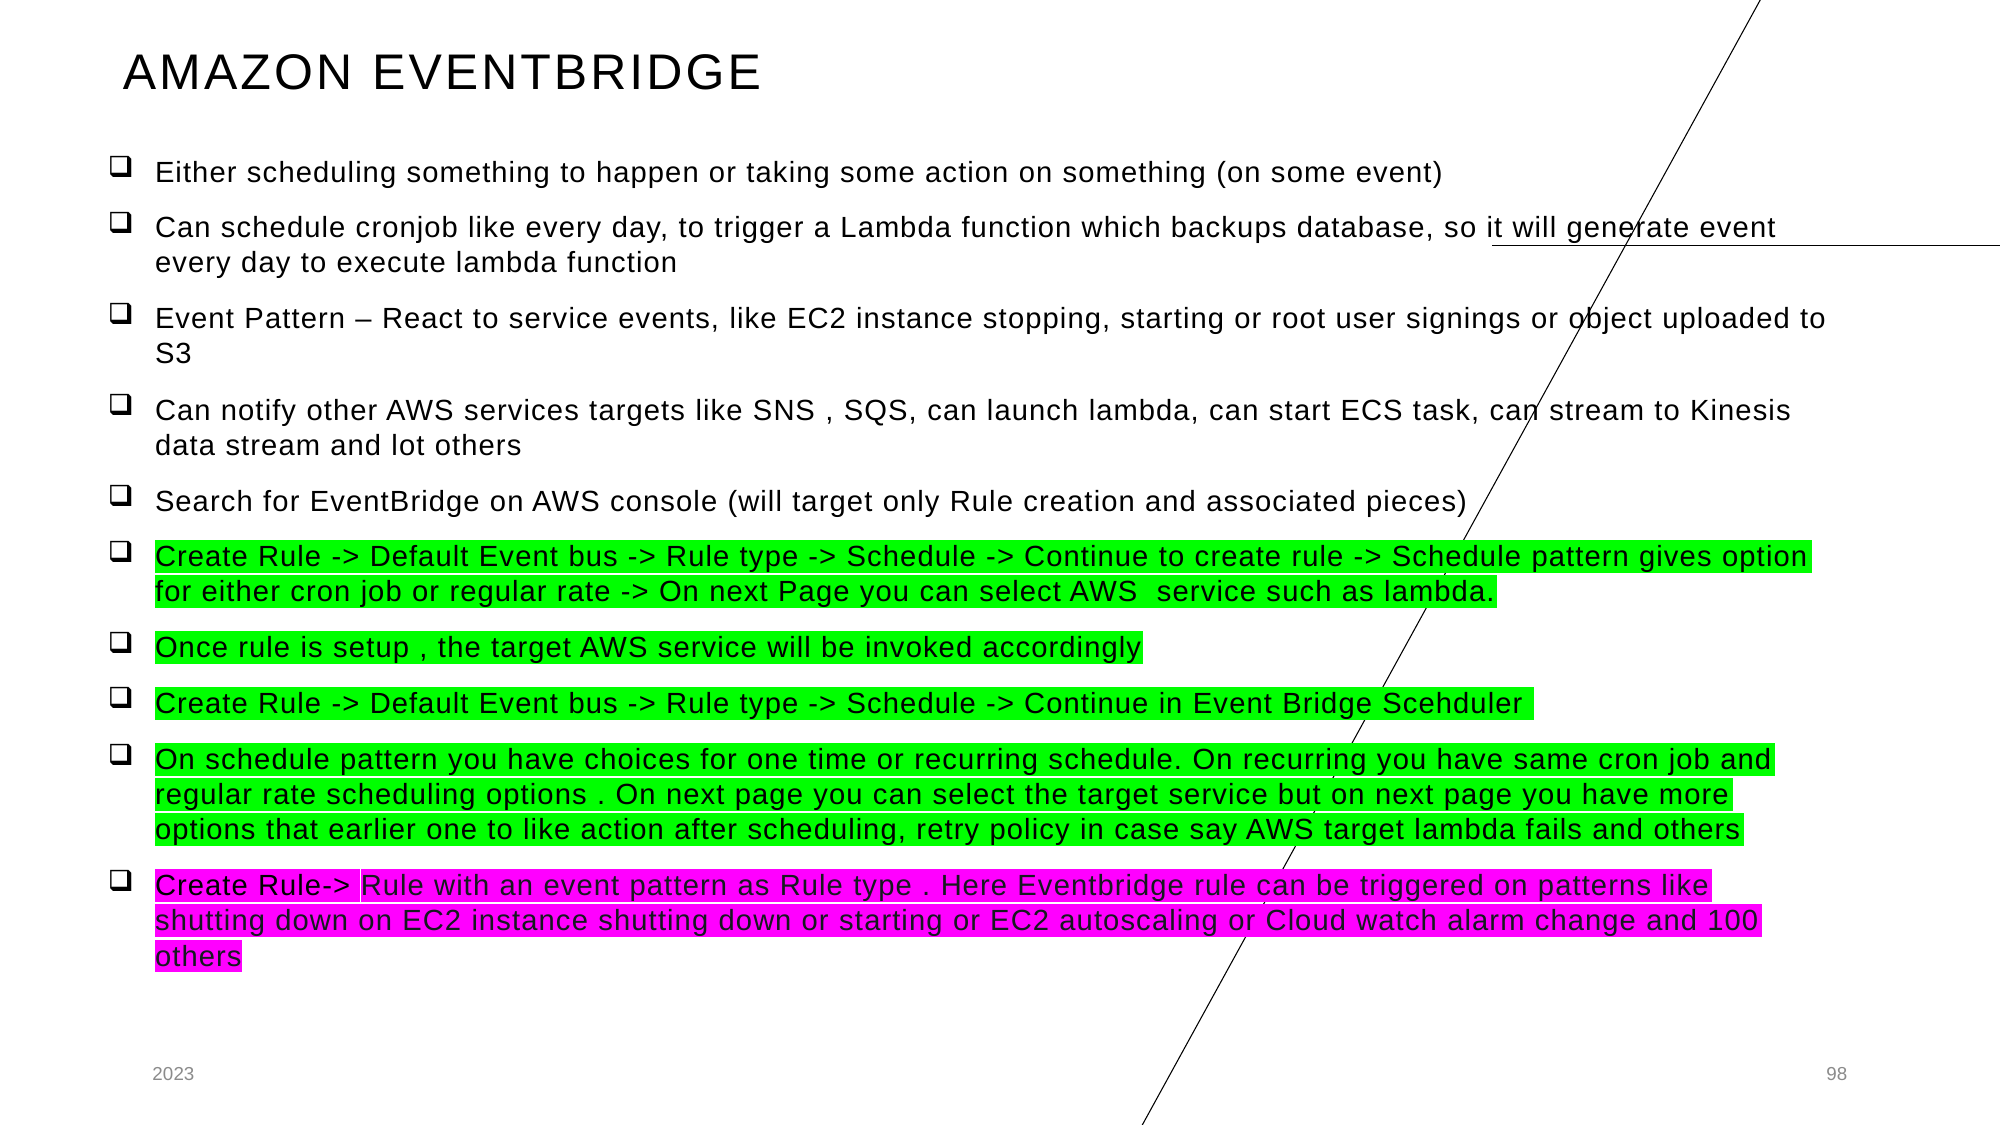

# Amazon Eventbridge
Either scheduling something to happen or taking some action on something (on some event)
Can schedule cronjob like every day, to trigger a Lambda function which backups database, so it will generate event every day to execute lambda function
Event Pattern – React to service events, like EC2 instance stopping, starting or root user signings or object uploaded to S3
Can notify other AWS services targets like SNS , SQS, can launch lambda, can start ECS task, can stream to Kinesis data stream and lot others
Search for EventBridge on AWS console (will target only Rule creation and associated pieces)
Create Rule -> Default Event bus -> Rule type -> Schedule -> Continue to create rule -> Schedule pattern gives option for either cron job or regular rate -> On next Page you can select AWS  service such as lambda.
Once rule is setup , the target AWS service will be invoked accordingly
Create Rule -> Default Event bus -> Rule type -> Schedule -> Continue in Event Bridge Scehduler
On schedule pattern you have choices for one time or recurring schedule. On recurring you have same cron job and regular rate scheduling options . On next page you can select the target service but on next page you have more options that earlier one to like action after scheduling, retry policy in case say AWS target lambda fails and others
Create Rule-> Rule with an event pattern as Rule type . Here Eventbridge rule can be triggered on patterns like shutting down on EC2 instance shutting down or starting or EC2 autoscaling or Cloud watch alarm change and 100 others

2023
98